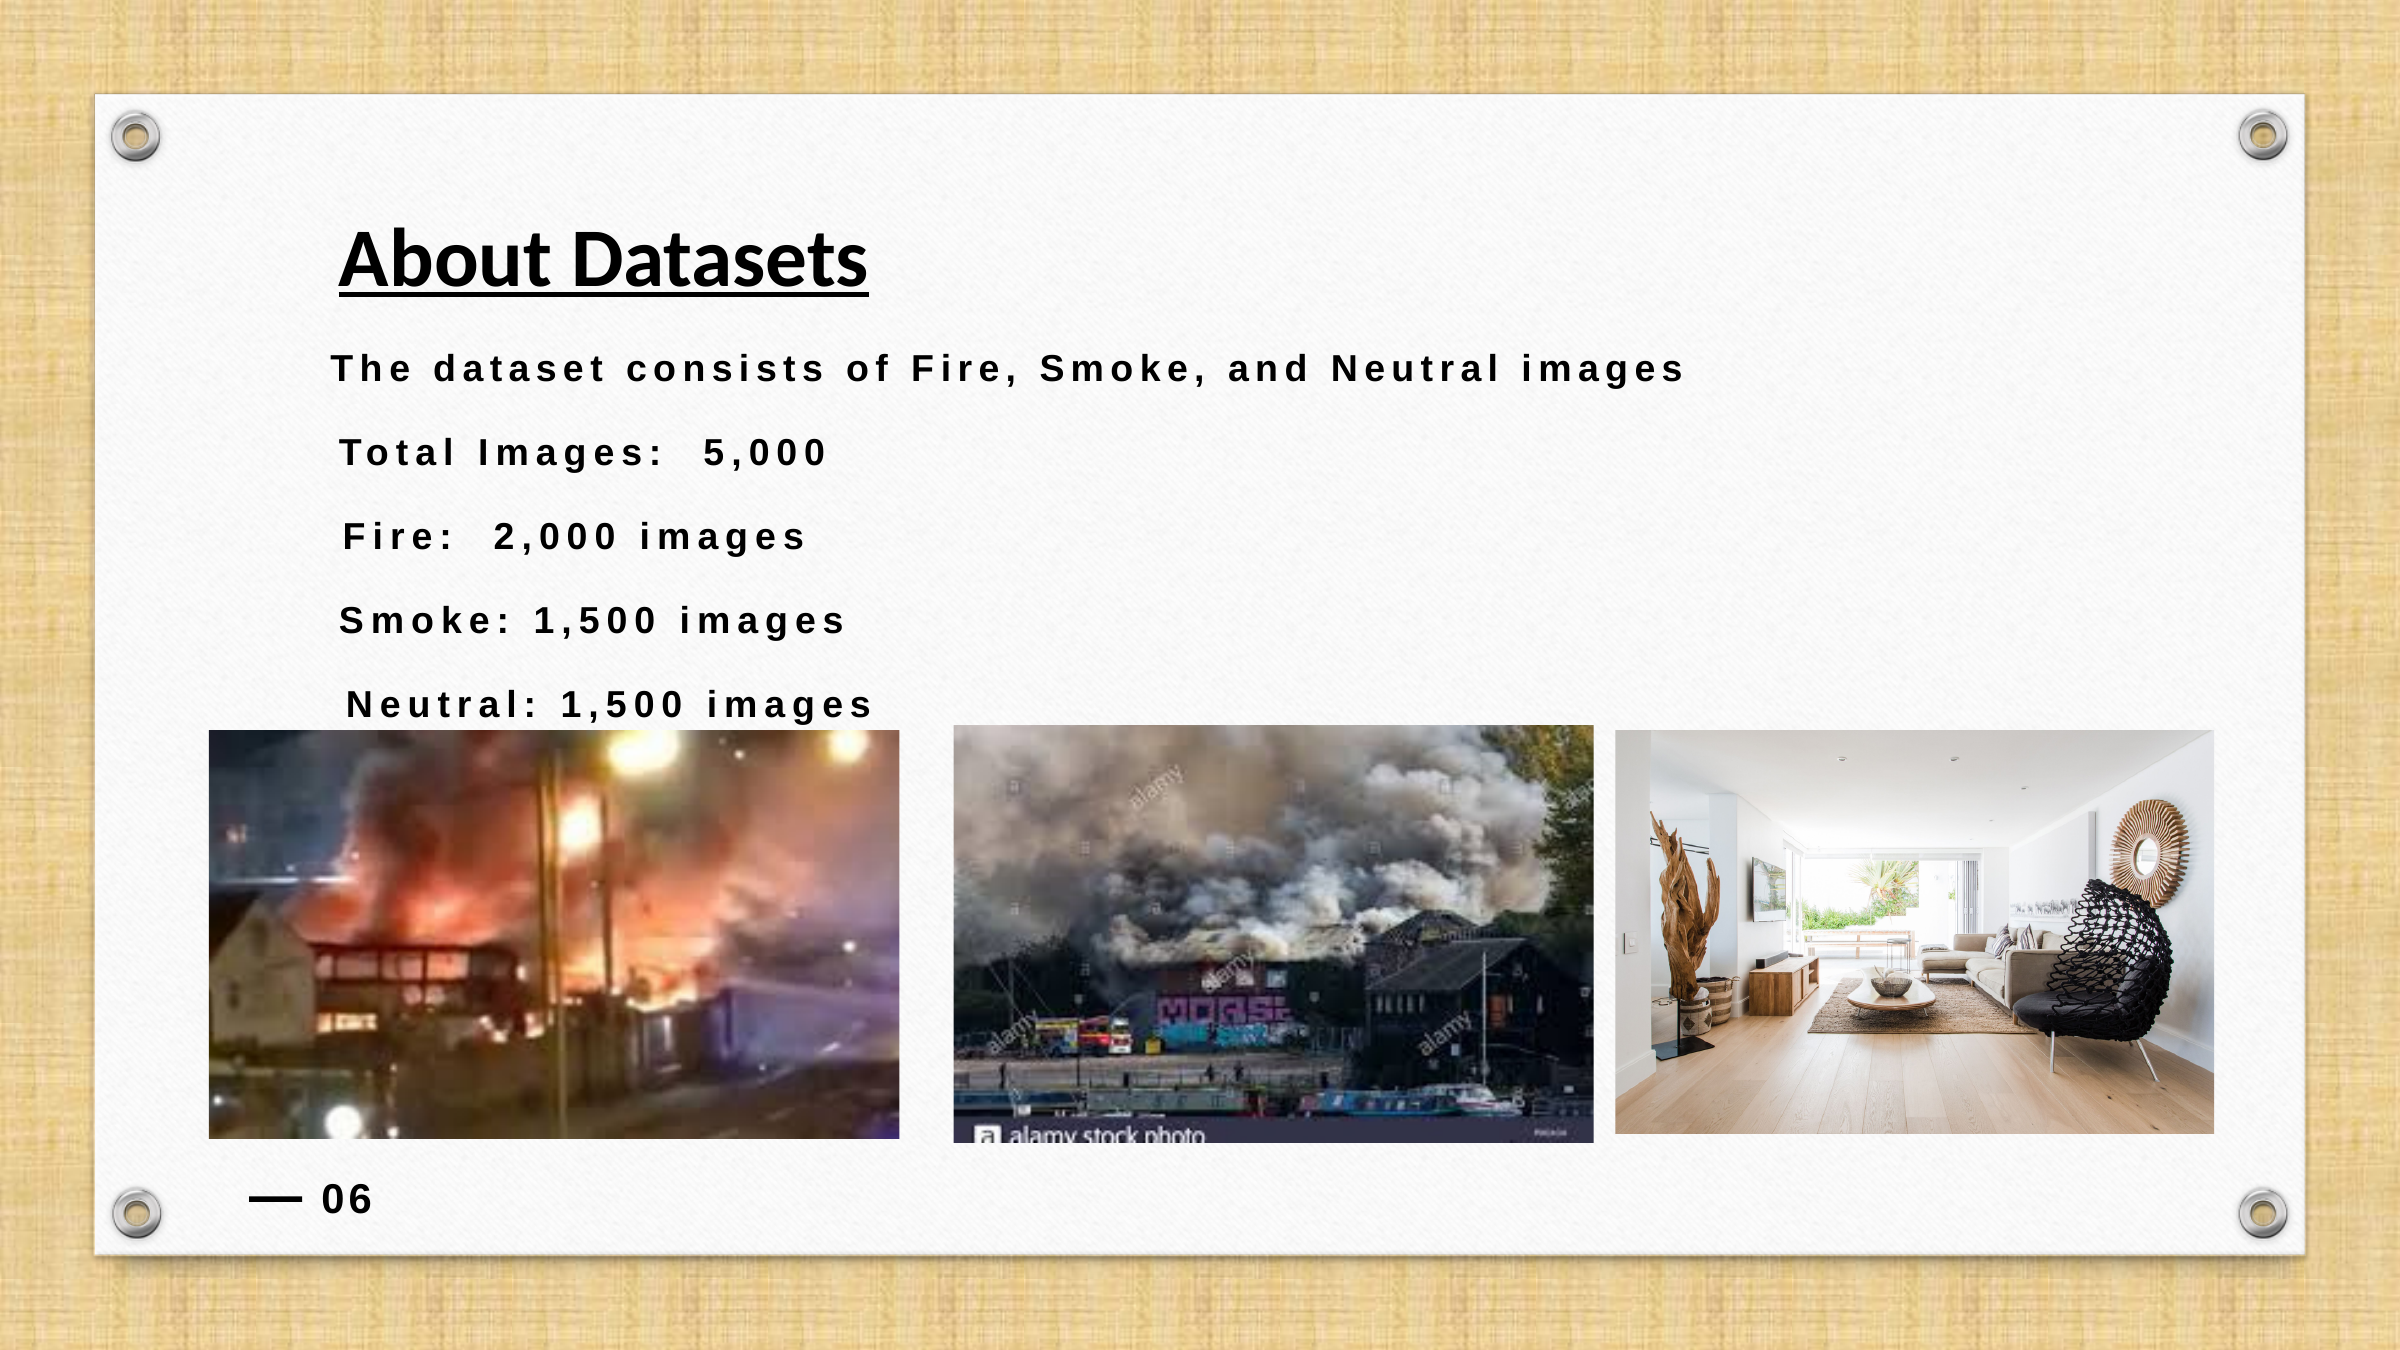

About Datasets
The dataset consists of Fire, Smoke, and Neutral images
 Total Images:  5,000
Fire:  2,000 images
                            Smoke: 1,500 images
    Neutral: 1,500 images

01

06